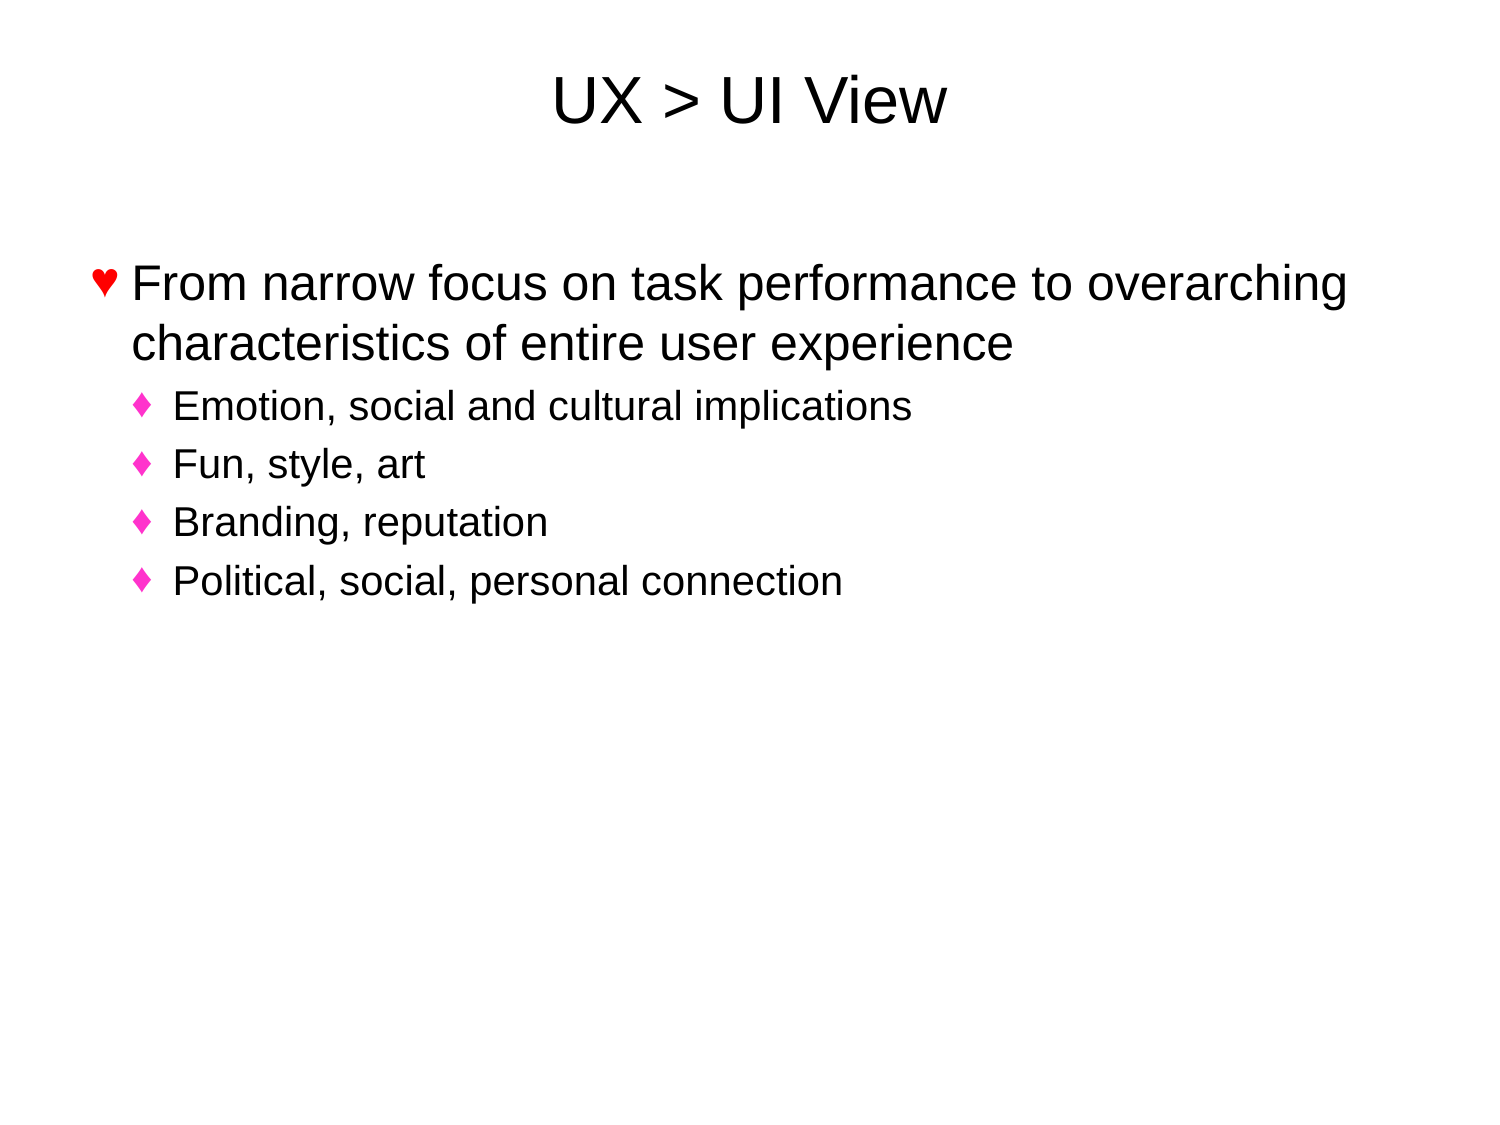

# UX > UI View

From narrow focus on task performance to overarching characteristics of entire user experience
Emotion, social and cultural implications
Fun, style, art
Branding, reputation
Political, social, personal connection